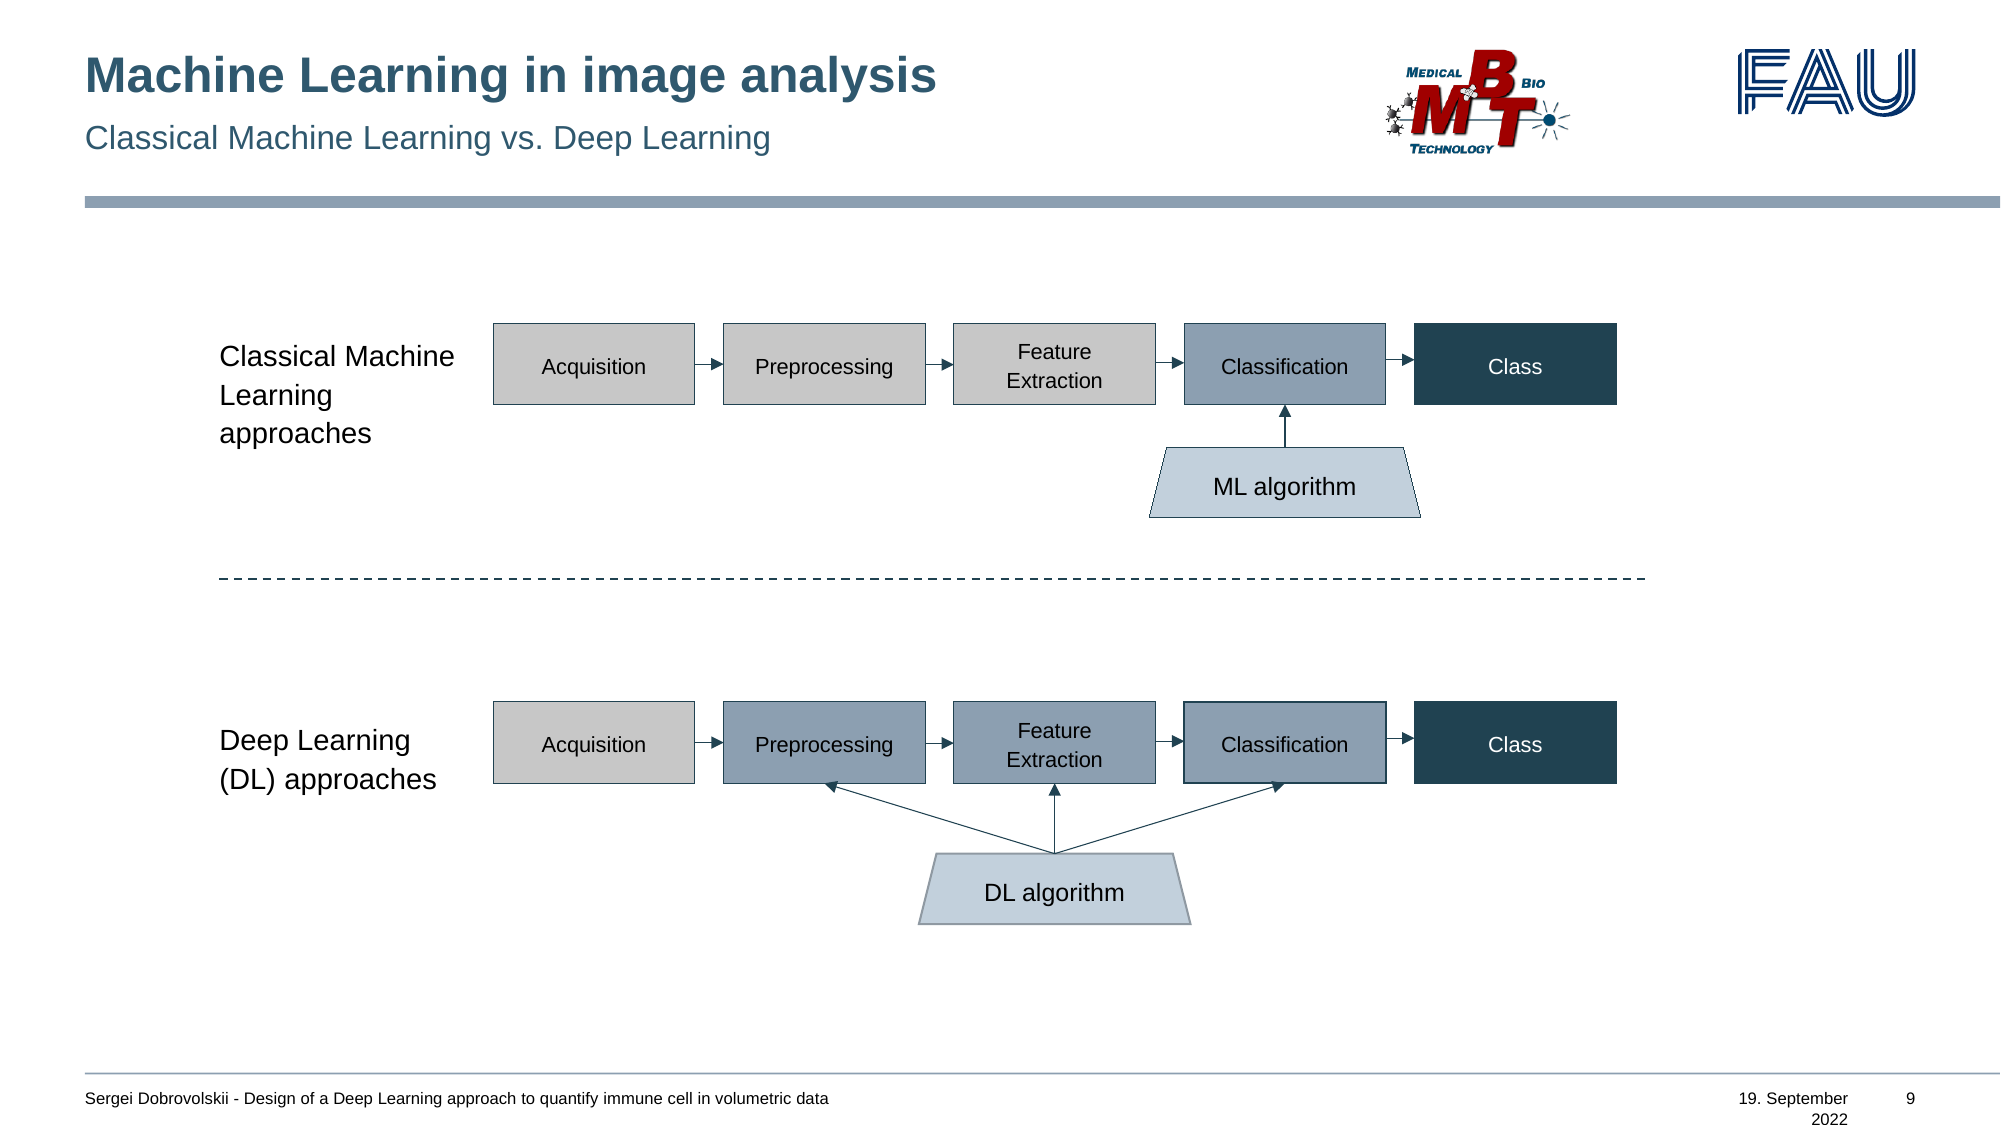

# Machine Learning in image analysis
Classical Machine Learning vs. Deep Learning
Class
Preprocessing
Feature
Extraction
Classification
Acquisition
ML algorithm
Classical Machine Learning approaches
Class
Preprocessing
Feature
Extraction
Classification
Acquisition
Deep Learning (DL) approaches
DL algorithm
Sergei Dobrovolskii - Design of a Deep Learning approach to quantify immune cell in volumetric data
19. September 2022
9